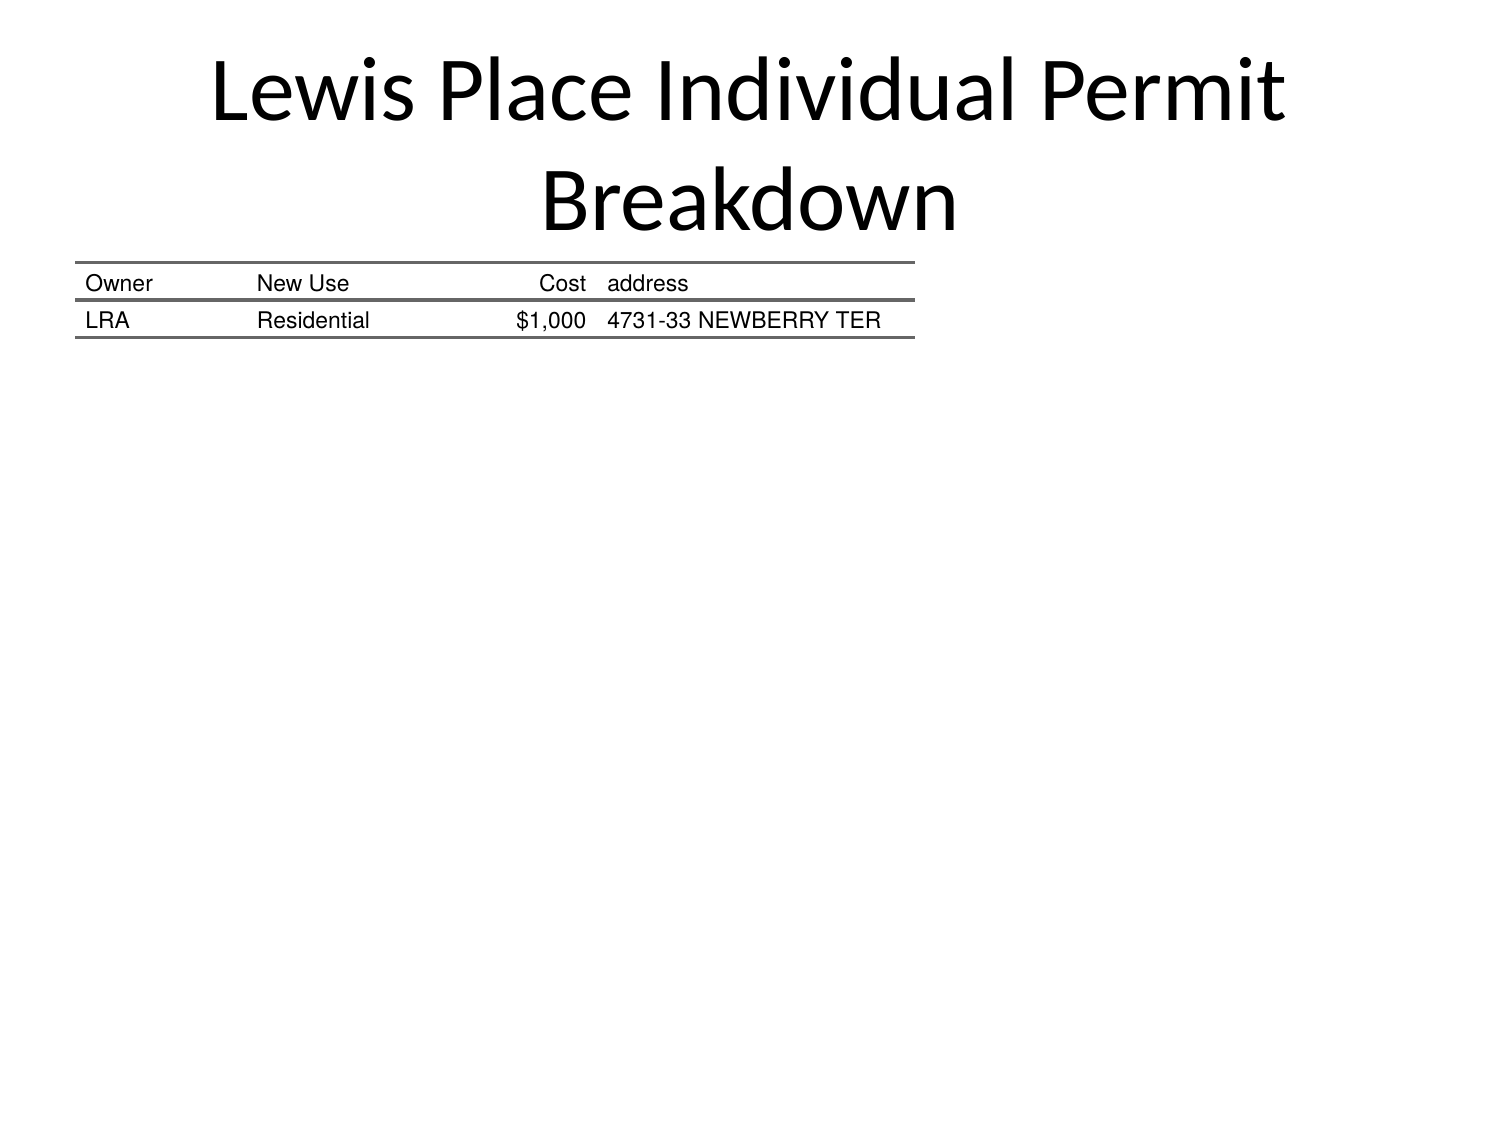

# Lewis Place Individual Permit Breakdown
| Owner | New Use | Cost | address |
| --- | --- | --- | --- |
| LRA | Residential | $1,000 | 4731-33 NEWBERRY TER |